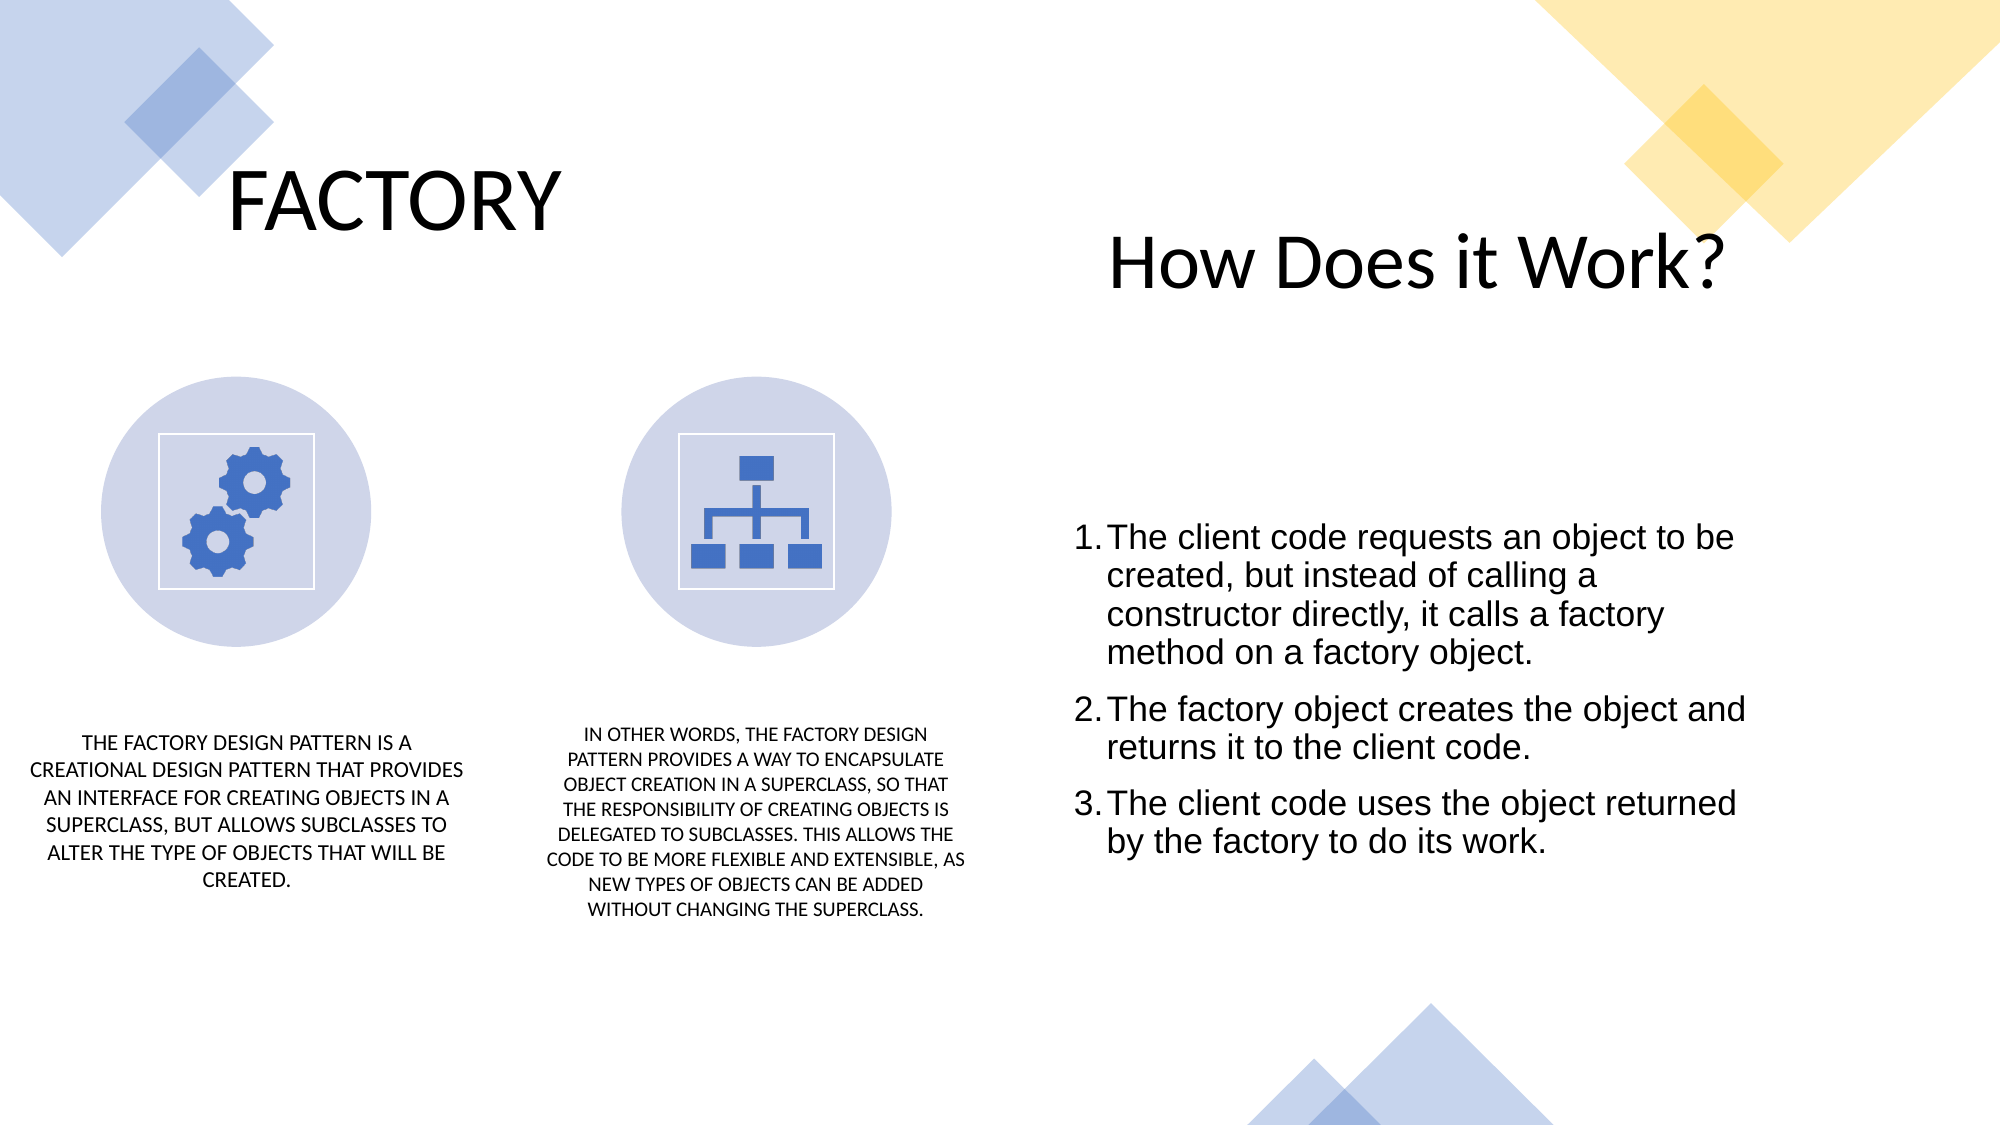

# FACTORY

How Does it Work?
The factory design pattern is a creational design pattern that provides an interface for creating objects in a superclass, but allows subclasses to alter the type of objects that will be created.
In other words, the factory design pattern provides a way to encapsulate object creation in a superclass, so that the responsibility of creating objects is delegated to subclasses. This allows the code to be more flexible and extensible, as new types of objects can be added without changing the superclass.
The client code requests an object to be created, but instead of calling a constructor directly, it calls a factory method on a factory object.
The factory object creates the object and returns it to the client code.
The client code uses the object returned by the factory to do its work.